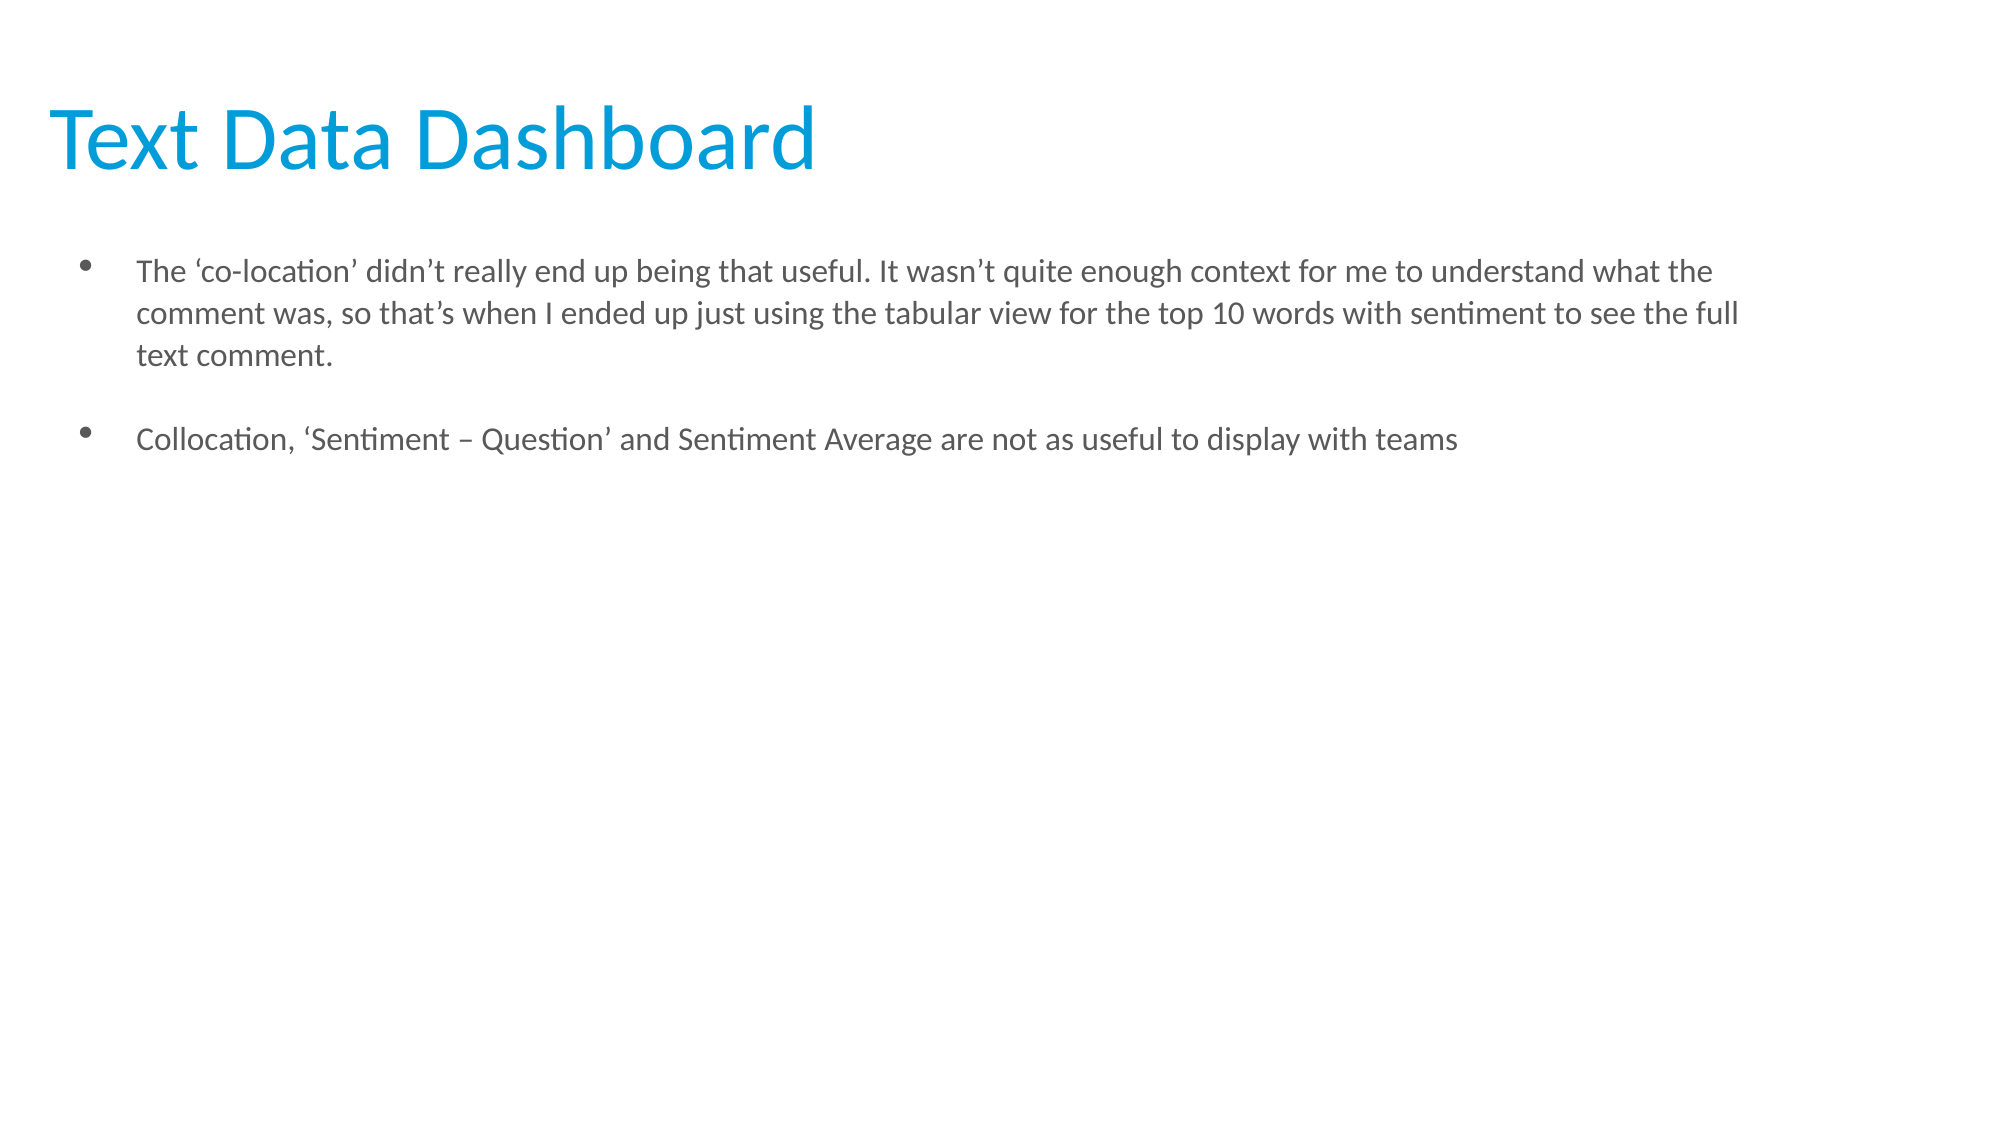

# Text Data Dashboard
The ‘co-location’ didn’t really end up being that useful. It wasn’t quite enough context for me to understand what the comment was, so that’s when I ended up just using the tabular view for the top 10 words with sentiment to see the full text comment.

Collocation, ‘Sentiment – Question’ and Sentiment Average are not as useful to display with teams